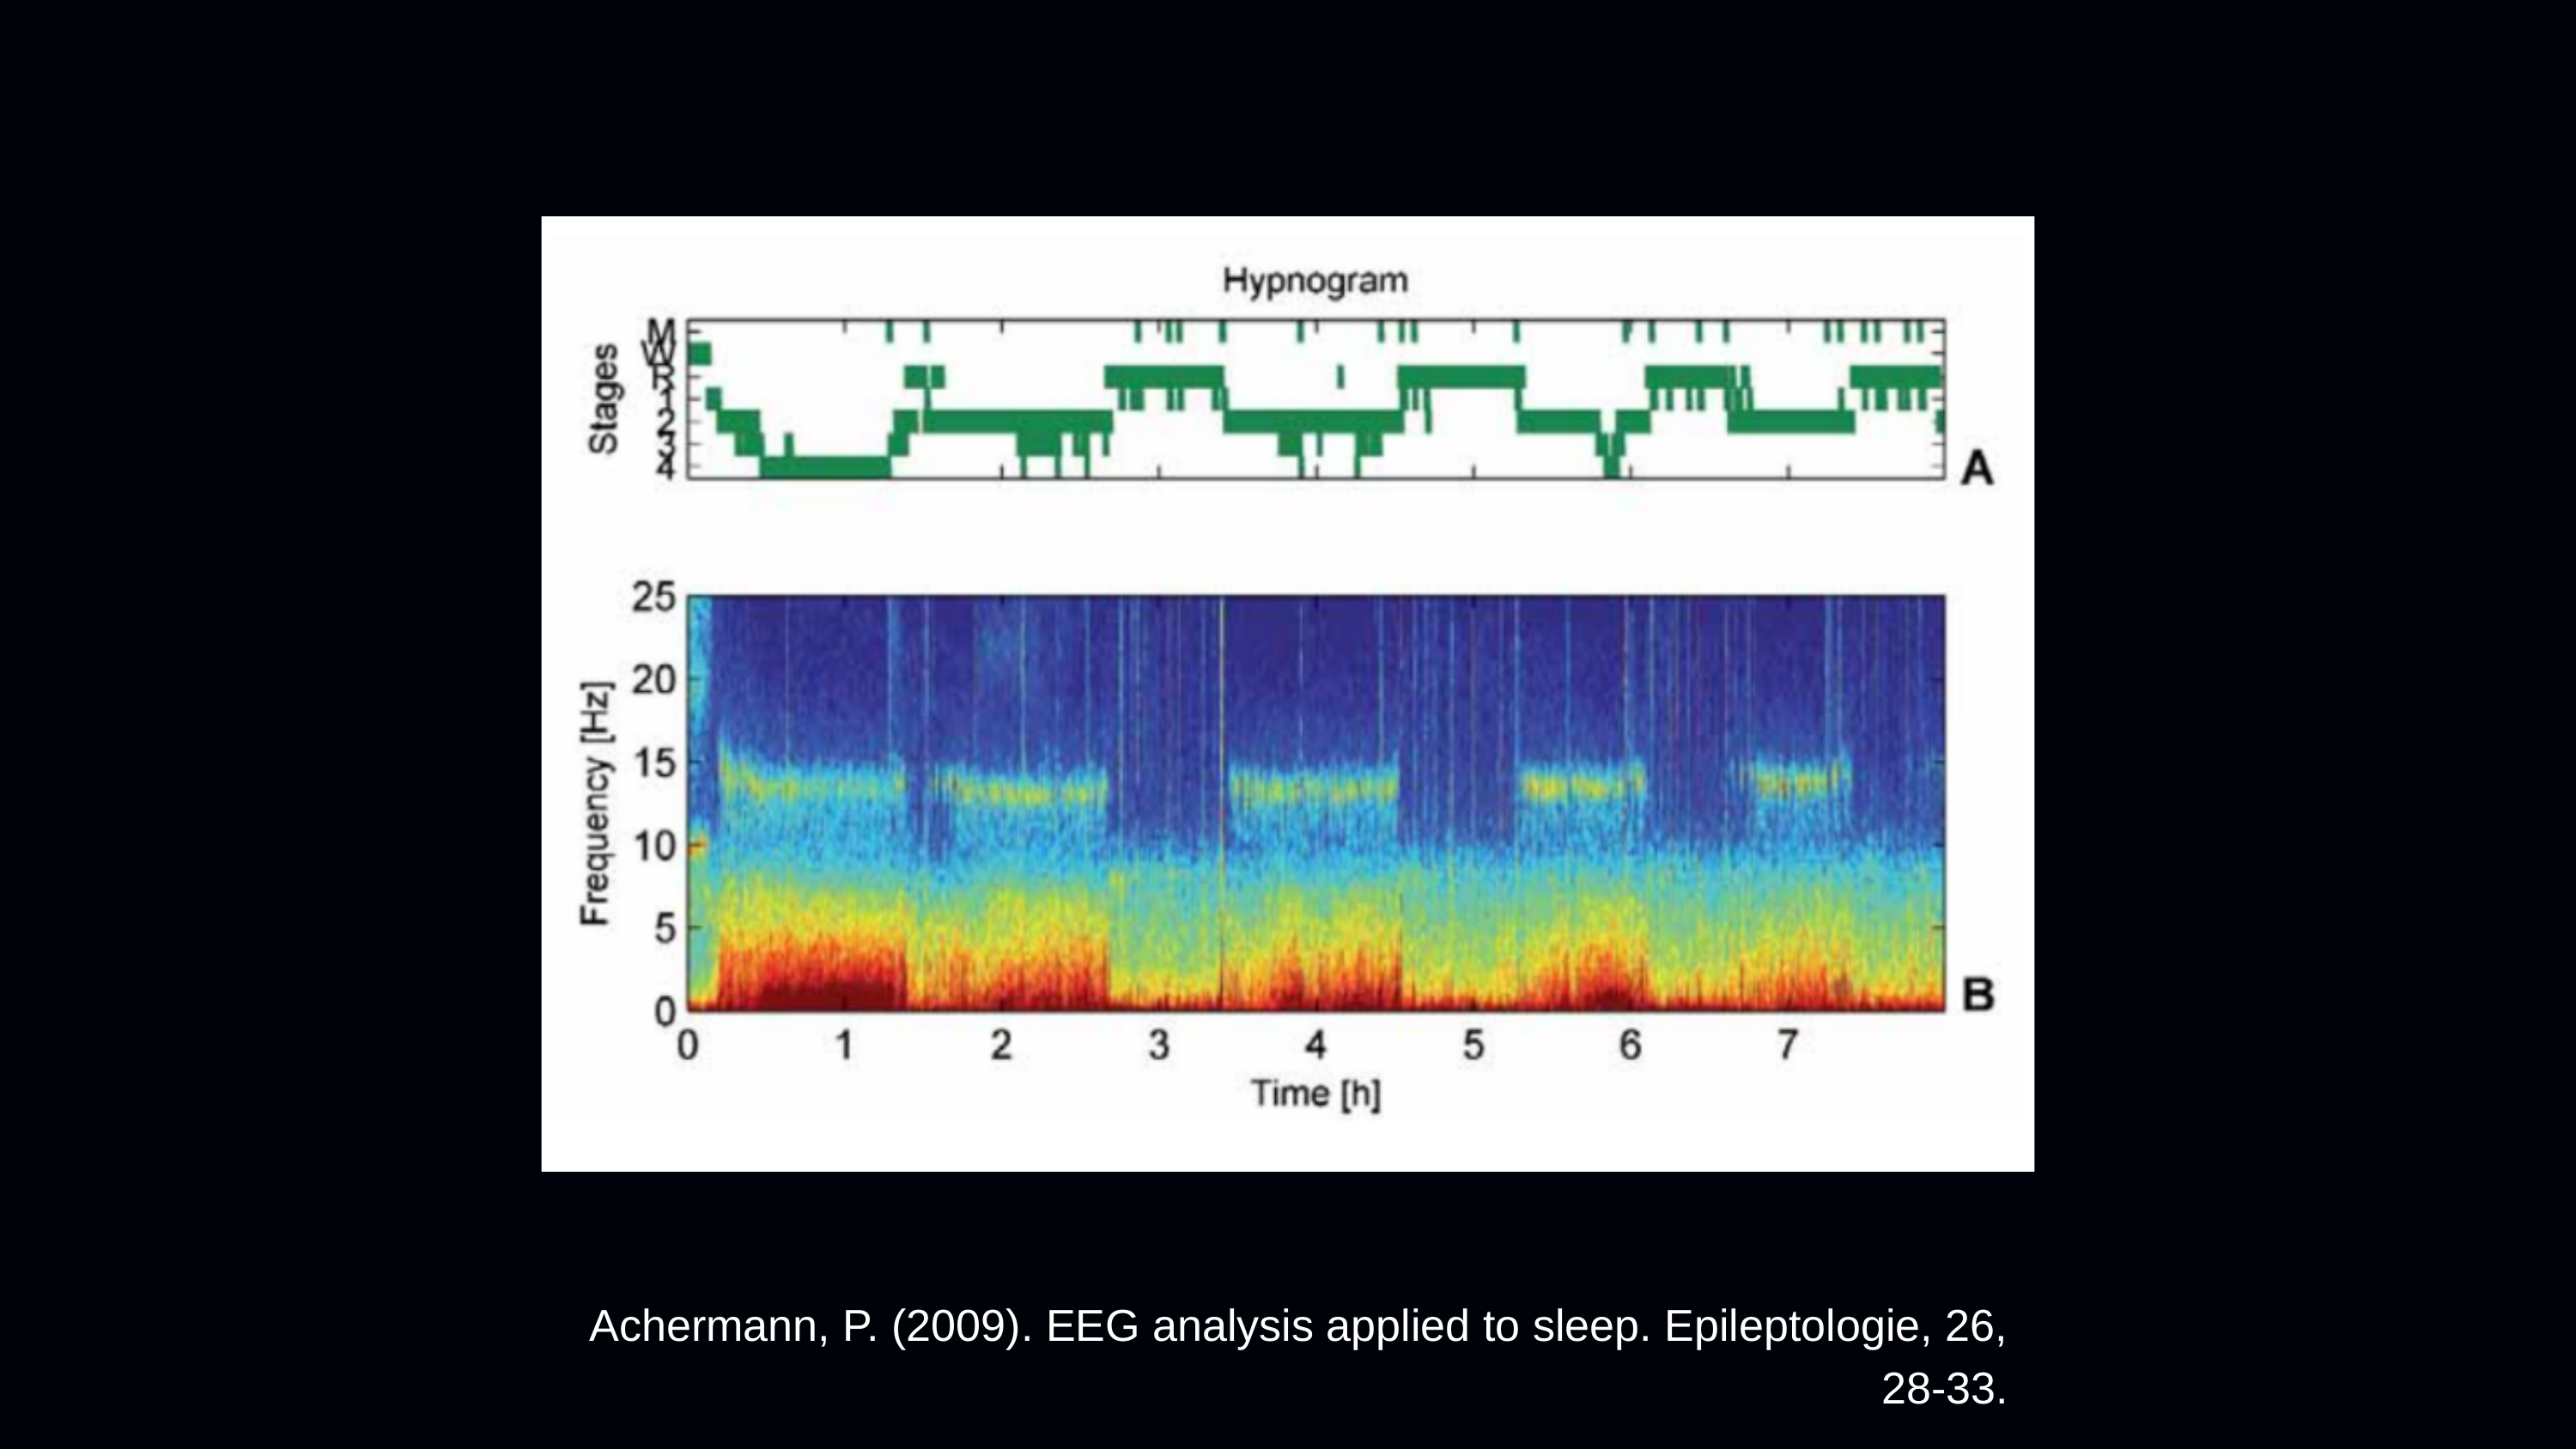

Achermann, P. (2009). EEG analysis applied to sleep. Epileptologie, 26, 28-33.